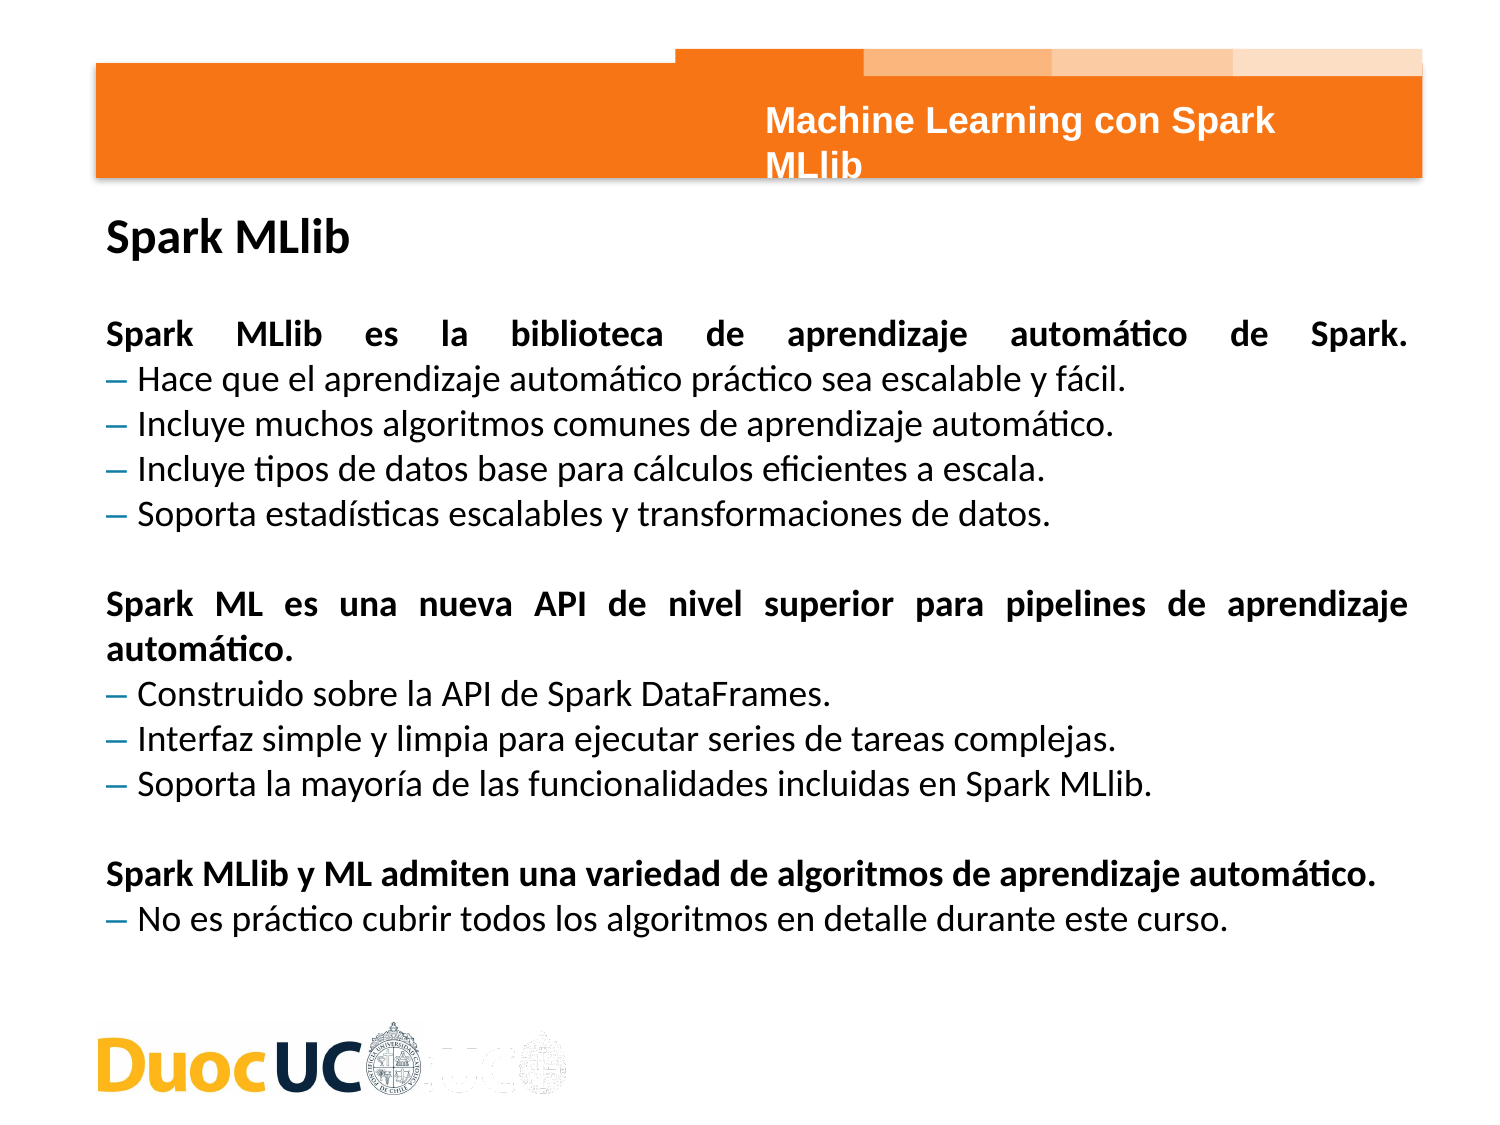

Machine Learning con Spark MLlib
Spark MLlib
Spark MLlib es la biblioteca de aprendizaje automático de Spark.
– Hace que el aprendizaje automático práctico sea escalable y fácil.
– Incluye muchos algoritmos comunes de aprendizaje automático.
– Incluye tipos de datos base para cálculos eficientes a escala.
– Soporta estadísticas escalables y transformaciones de datos.

Spark ML es una nueva API de nivel superior para pipelines de aprendizaje automático.
– Construido sobre la API de Spark DataFrames.
– Interfaz simple y limpia para ejecutar series de tareas complejas.
– Soporta la mayoría de las funcionalidades incluidas en Spark MLlib.

Spark MLlib y ML admiten una variedad de algoritmos de aprendizaje automático.
– No es práctico cubrir todos los algoritmos en detalle durante este curso.